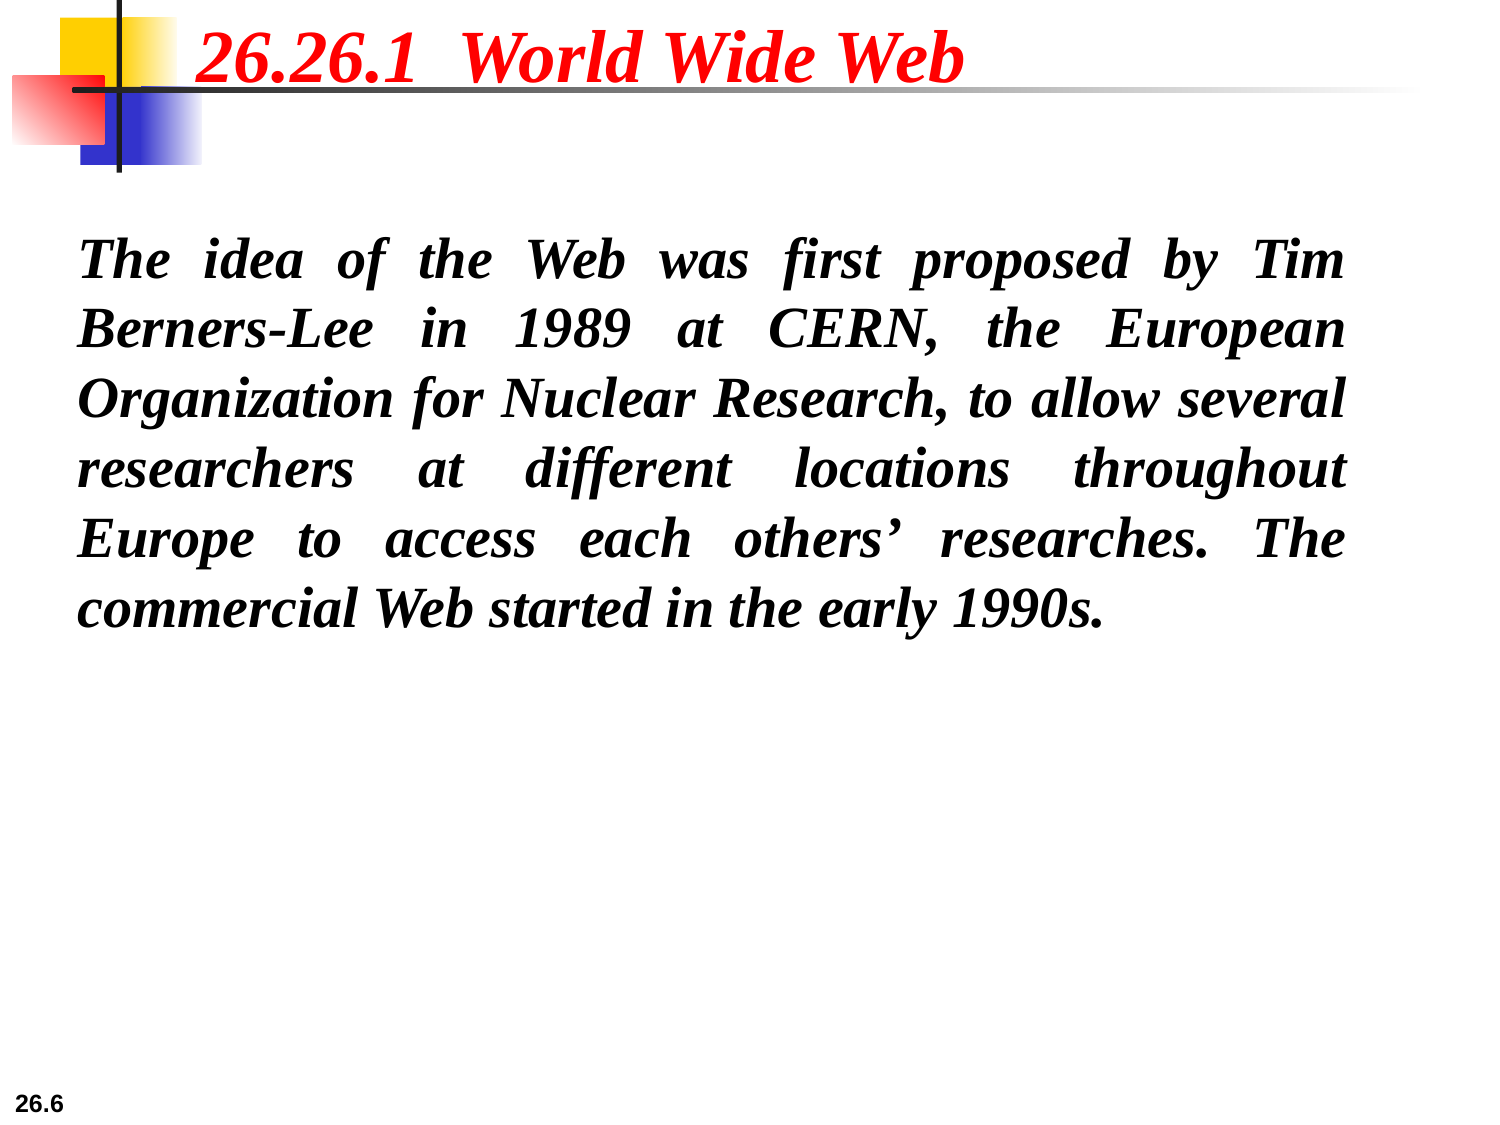

26.26.1  World Wide Web

The idea of the Web was first proposed by Tim Berners-Lee in 1989 at CERN, the European Organization for Nuclear Research, to allow several researchers at different locations throughout Europe to access each others’ researches. The commercial Web started in the early 1990s.
26.6